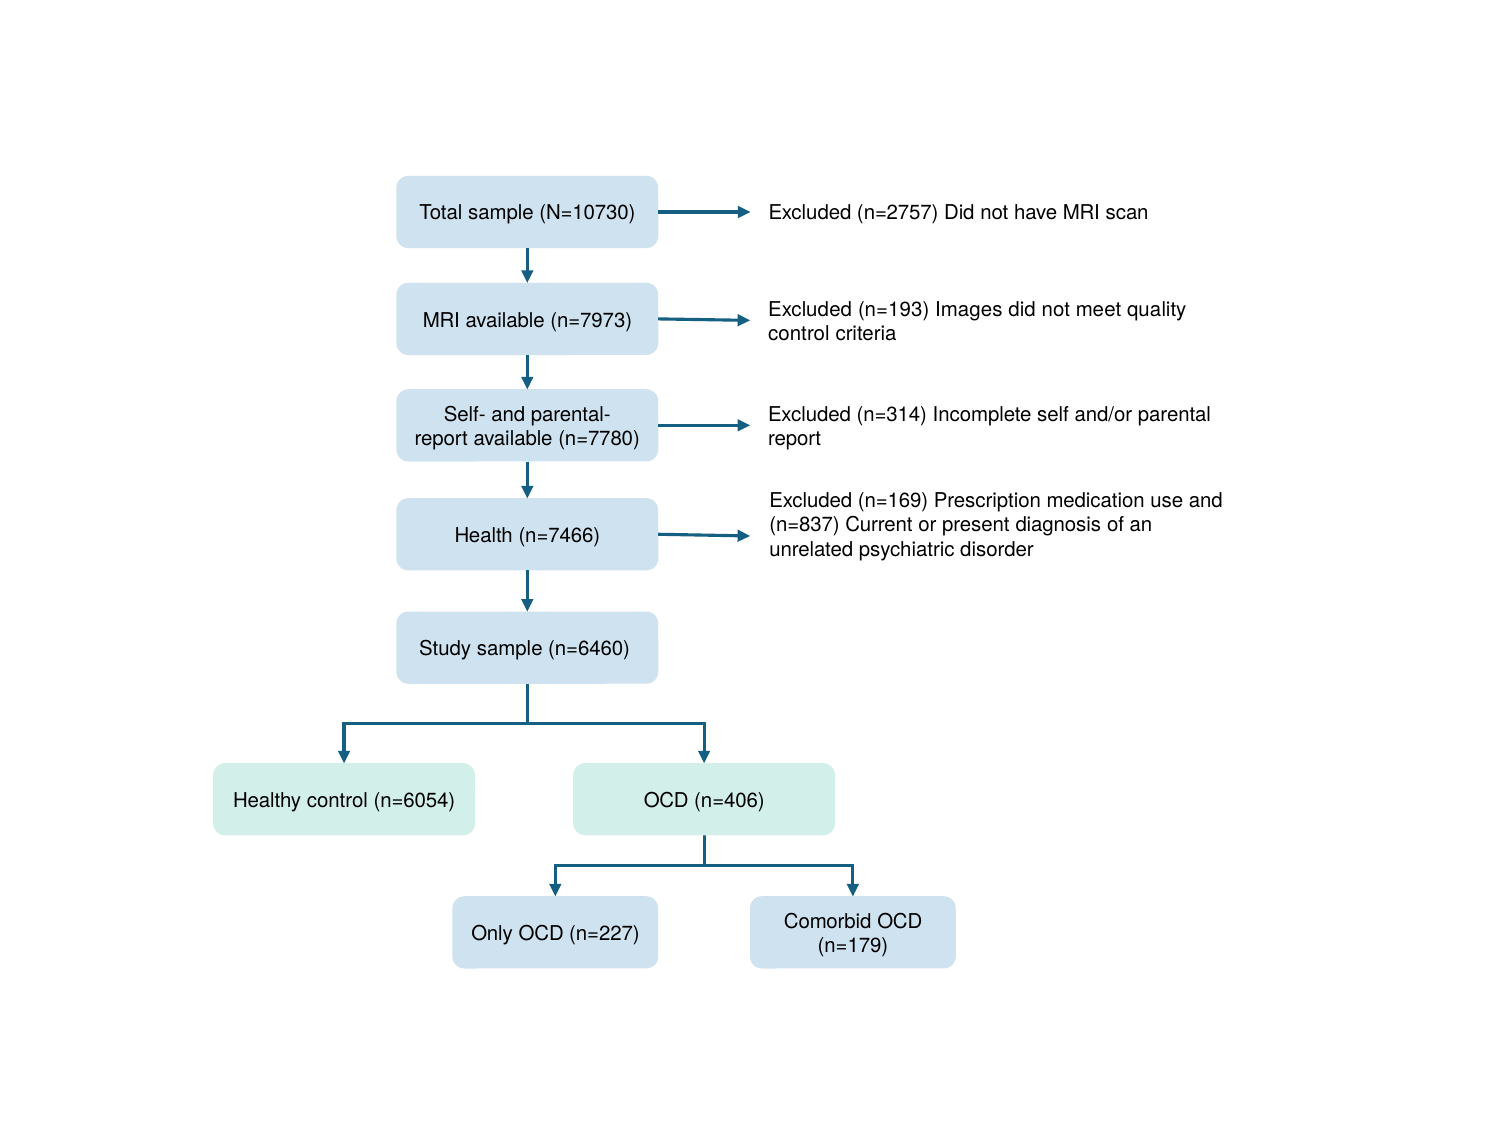

Total sample (N=10730)
Excluded (n=2757) Did not have MRI scan
MRI available (n=7973)
Excluded (n=193) Images did not meet quality control criteria
Self- and parental- report available (n=7780)
Excluded (n=314) Incomplete self and/or parental report
Excluded (n=169) Prescription medication use and (n=837) Current or present diagnosis of an unrelated psychiatric disorder

Health (n=7466)
Study sample (n=6460)
Healthy control (n=6054)
OCD (n=406)
Only OCD (n=227)
Comorbid OCD (n=179)